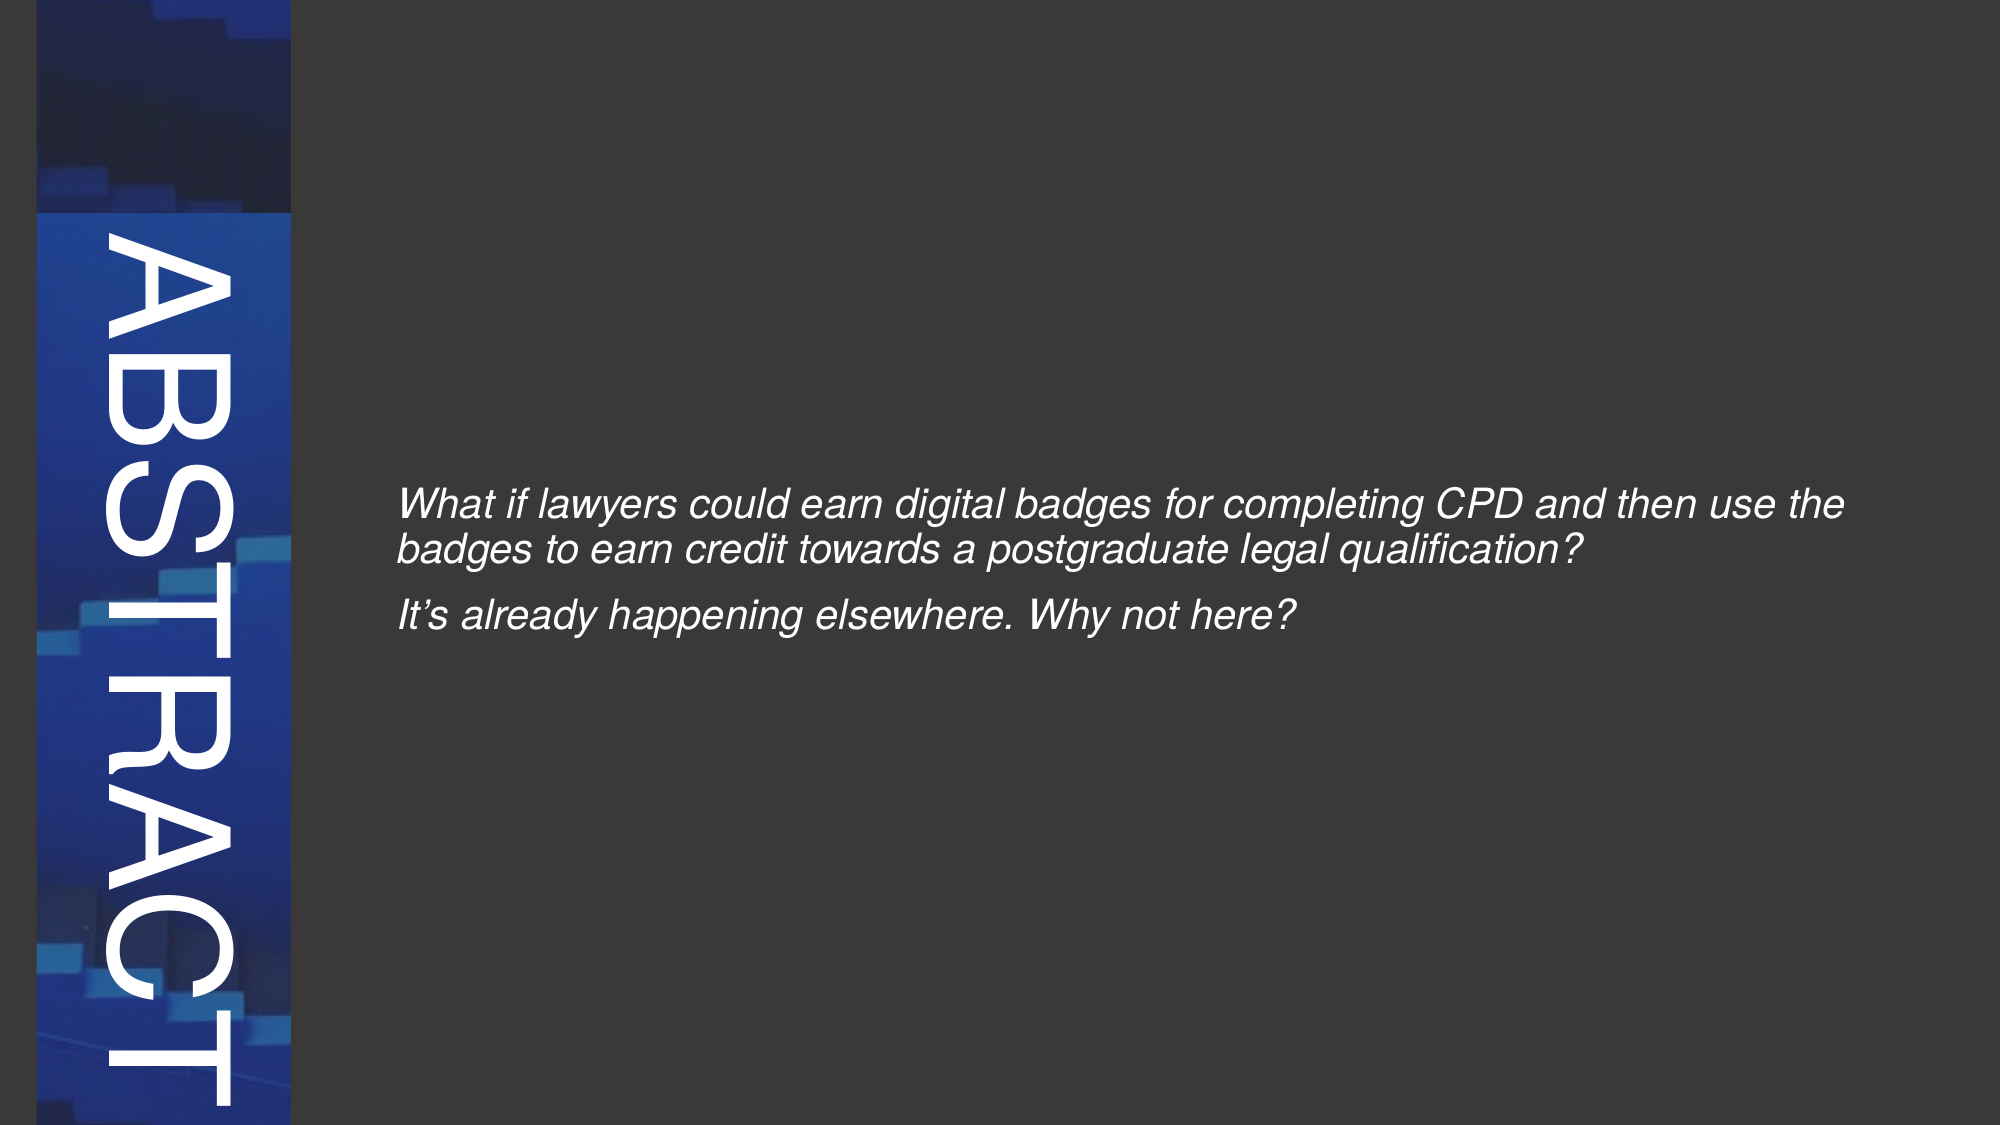

# ABSTRACT
What if lawyers could earn digital badges for completing CPD and then use the badges to earn credit towards a postgraduate legal qualification?
It’s already happening elsewhere. Why not here?